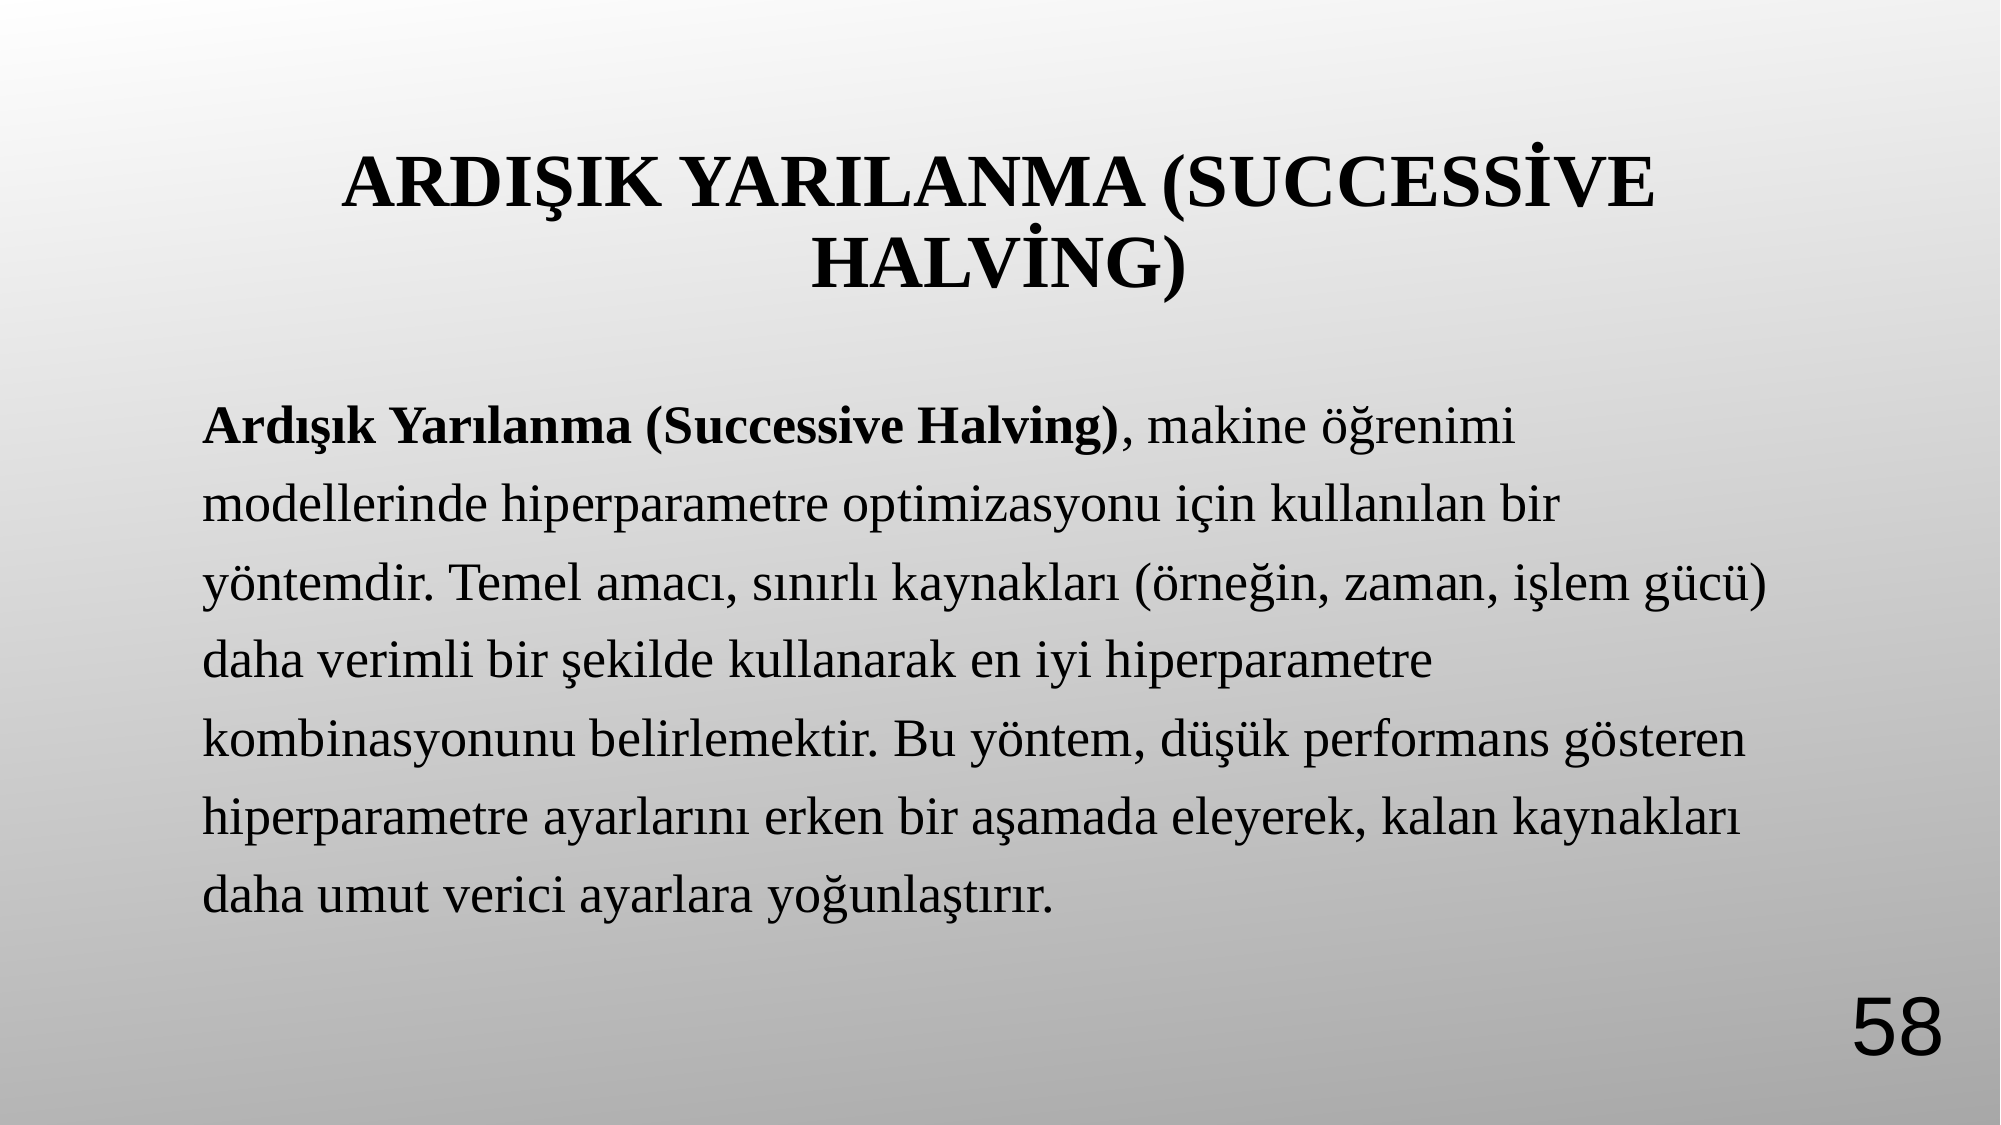

# Ardışık Yarılanma (Successive Halving)
Ardışık Yarılanma (Successive Halving), makine öğrenimi modellerinde hiperparametre optimizasyonu için kullanılan bir yöntemdir. Temel amacı, sınırlı kaynakları (örneğin, zaman, işlem gücü) daha verimli bir şekilde kullanarak en iyi hiperparametre kombinasyonunu belirlemektir. Bu yöntem, düşük performans gösteren hiperparametre ayarlarını erken bir aşamada eleyerek, kalan kaynakları daha umut verici ayarlara yoğunlaştırır.
58